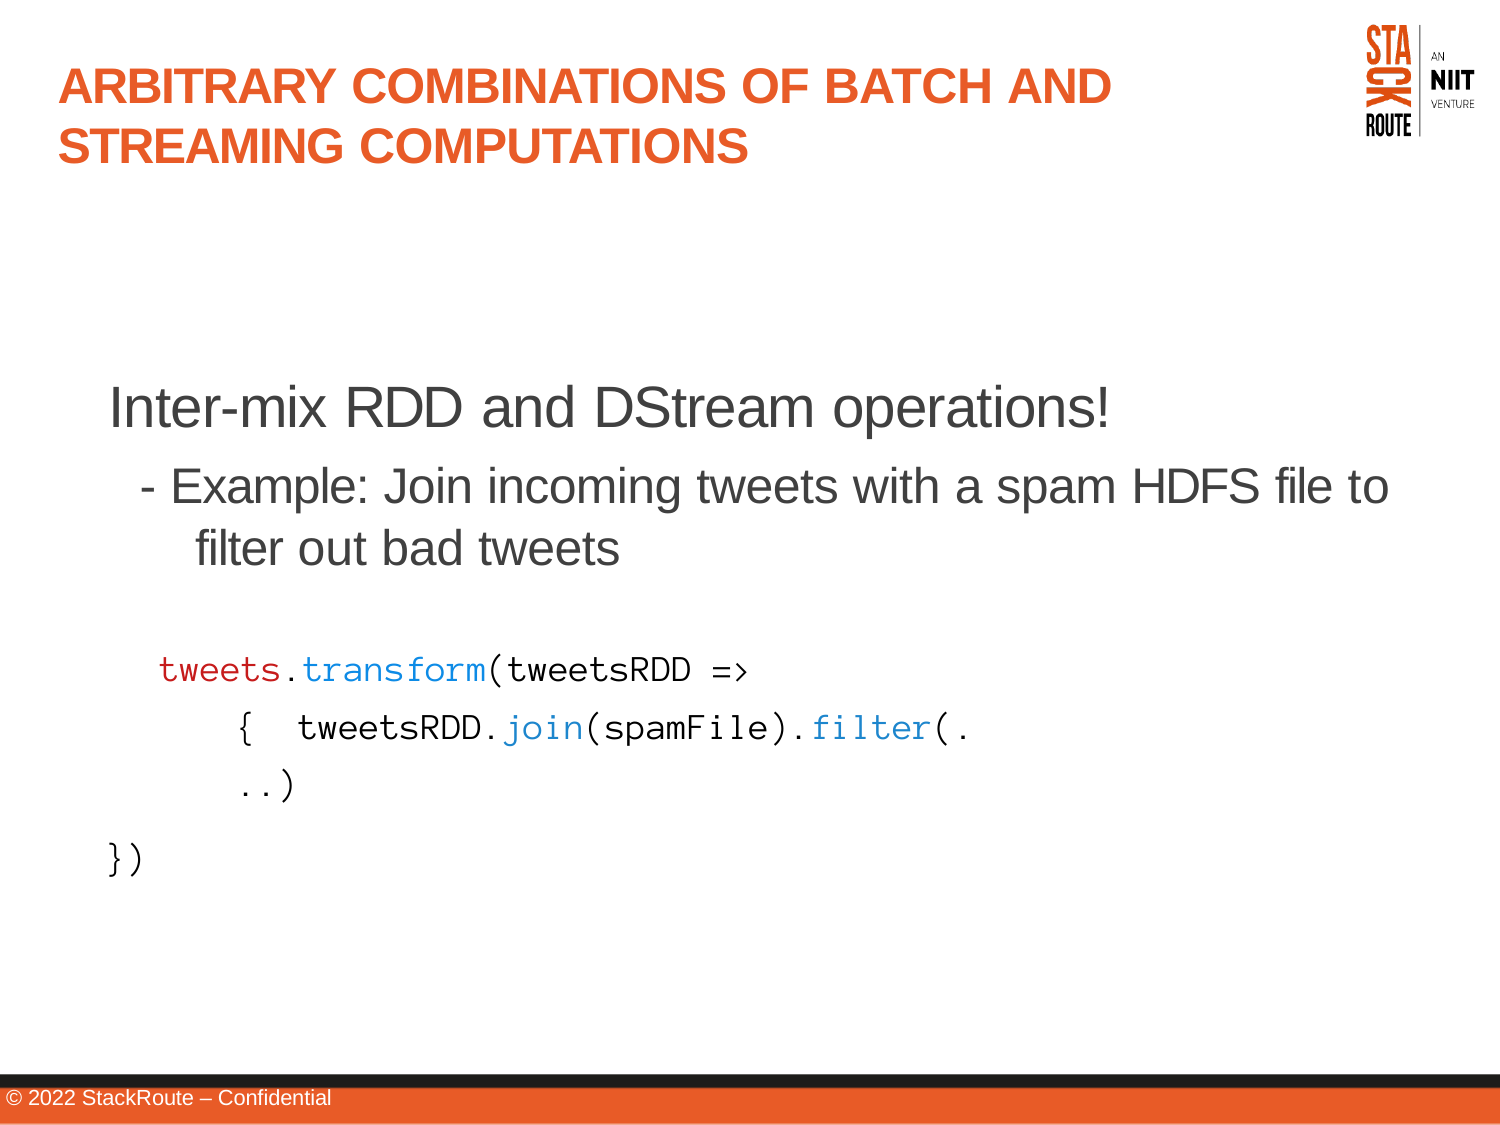

# Arbitrary Combinations of Batch and  Streaming Computations

Inter-mix RDD and DStream operations!
- Example: Join incoming tweets with a spam HDFS file to  filter out bad tweets

tweets.transform(tweetsRDD => {  tweetsRDD.join(spamFile).filter(...)
})